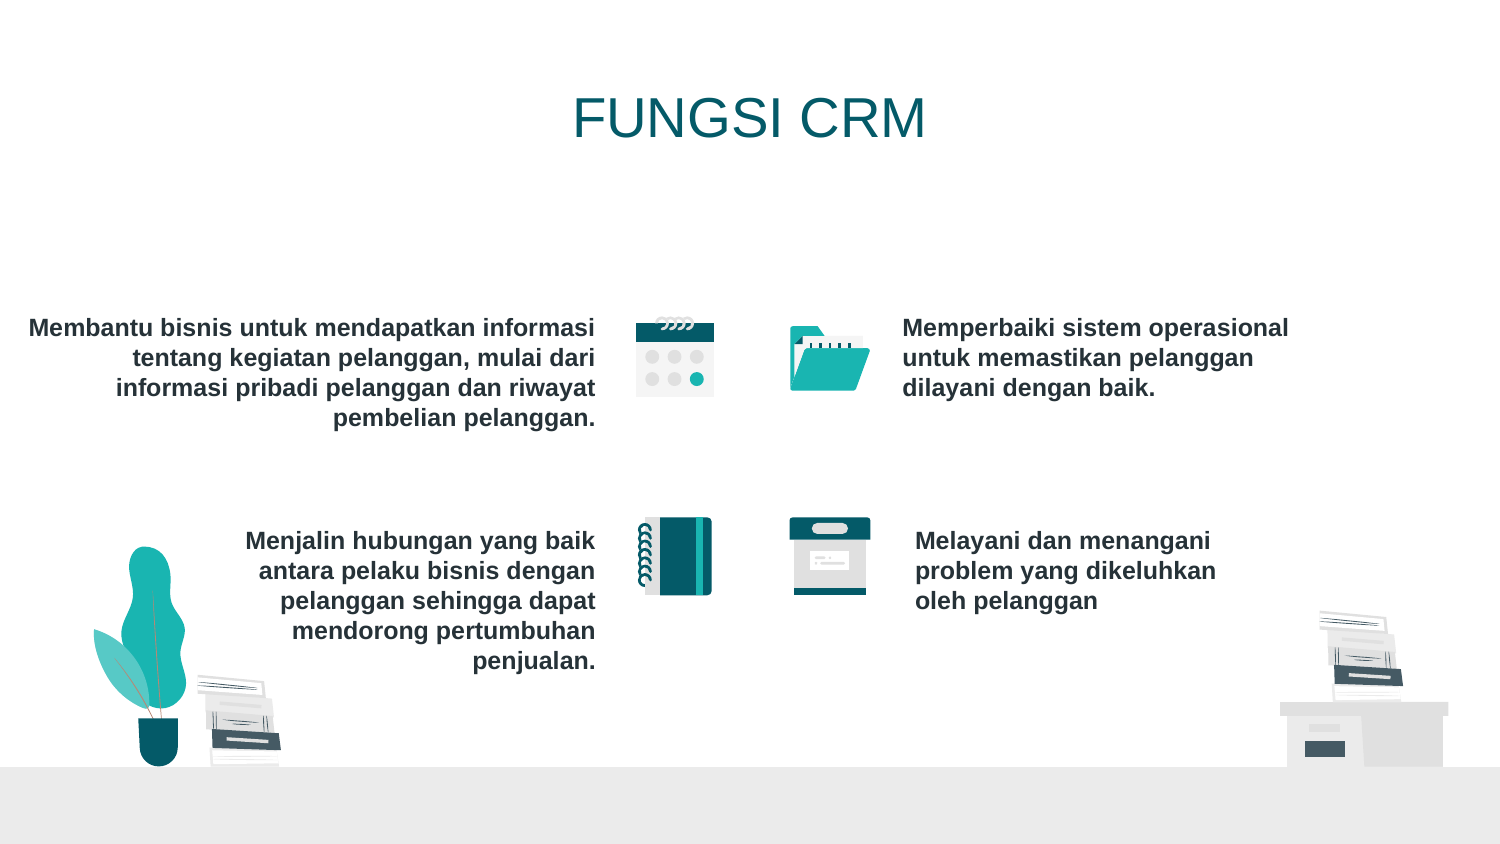

# FUNGSI CRM
Membantu bisnis untuk mendapatkan informasi tentang kegiatan pelanggan, mulai dari informasi pribadi pelanggan dan riwayat pembelian pelanggan.

Memperbaiki sistem operasional untuk memastikan pelanggan dilayani dengan baik.

Menjalin hubungan yang baik antara pelaku bisnis dengan pelanggan sehingga dapat mendorong pertumbuhan penjualan.

Melayani dan menangani problem yang dikeluhkan oleh pelanggan